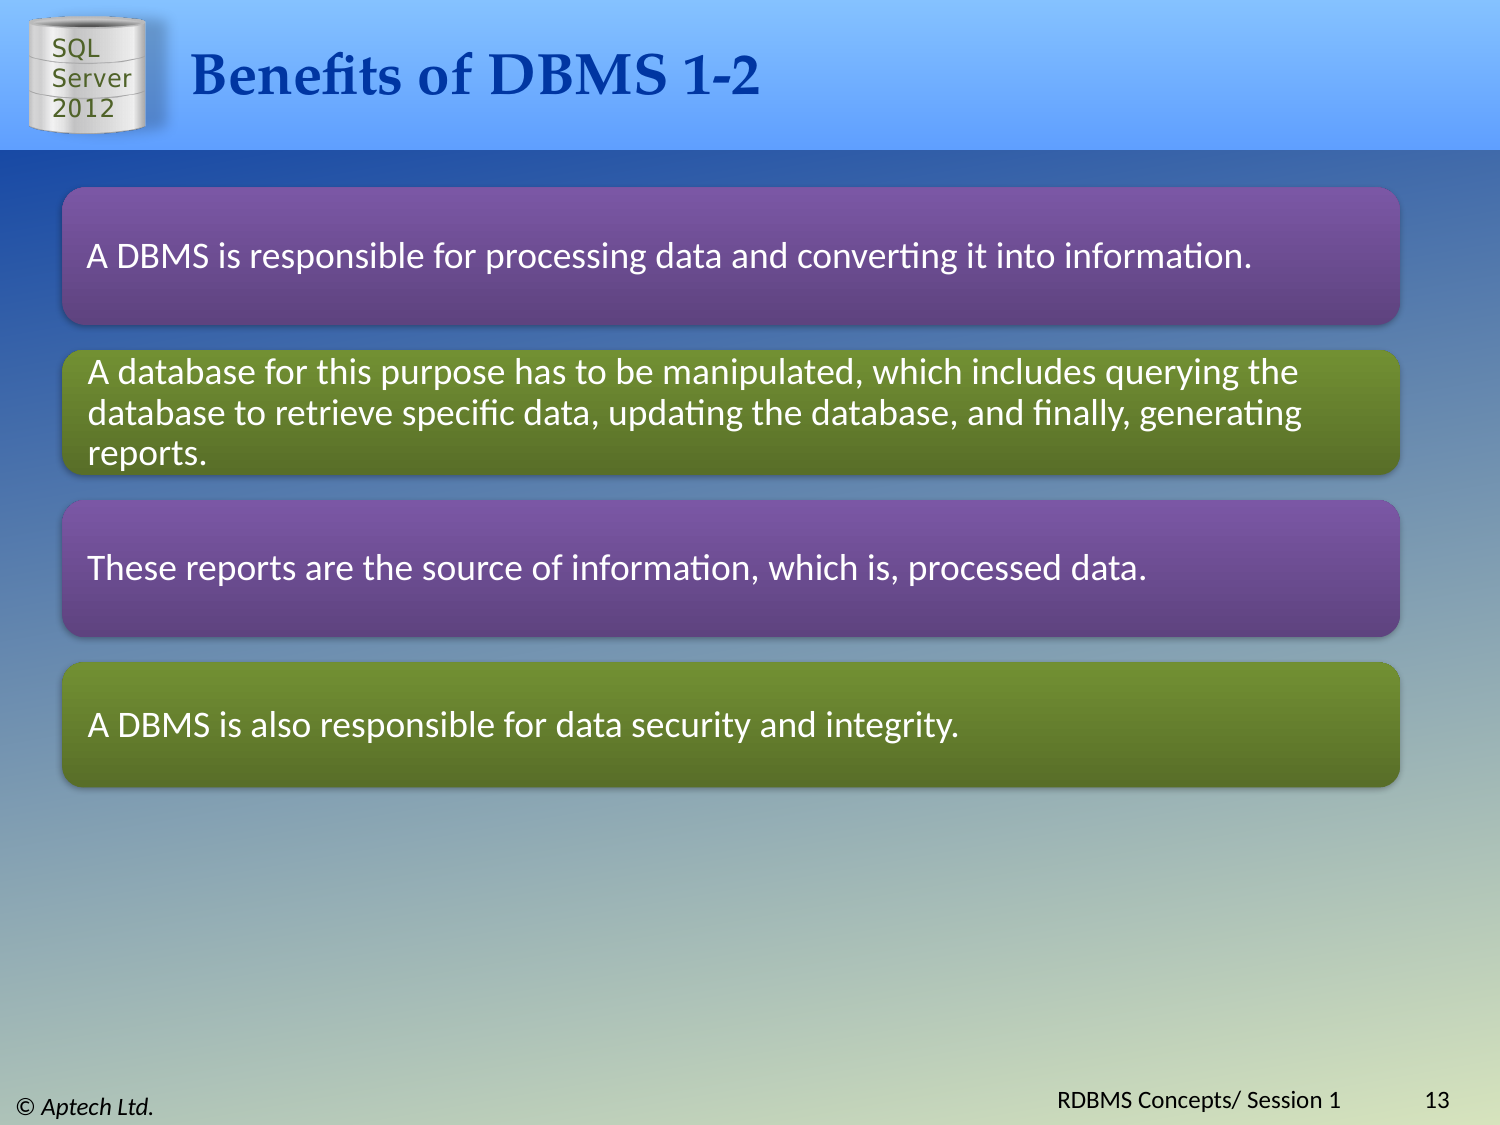

# Benefits of DBMS 1-2

A DBMS is responsible for processing data and converting it into information.

A database for this purpose has to be manipulated, which includes querying the database to retrieve specific data, updating the database, and finally, generating reports.

These reports are the source of information, which is, processed data.

A DBMS is also responsible for data security and integrity.
RDBMS Concepts/ Session 1
13